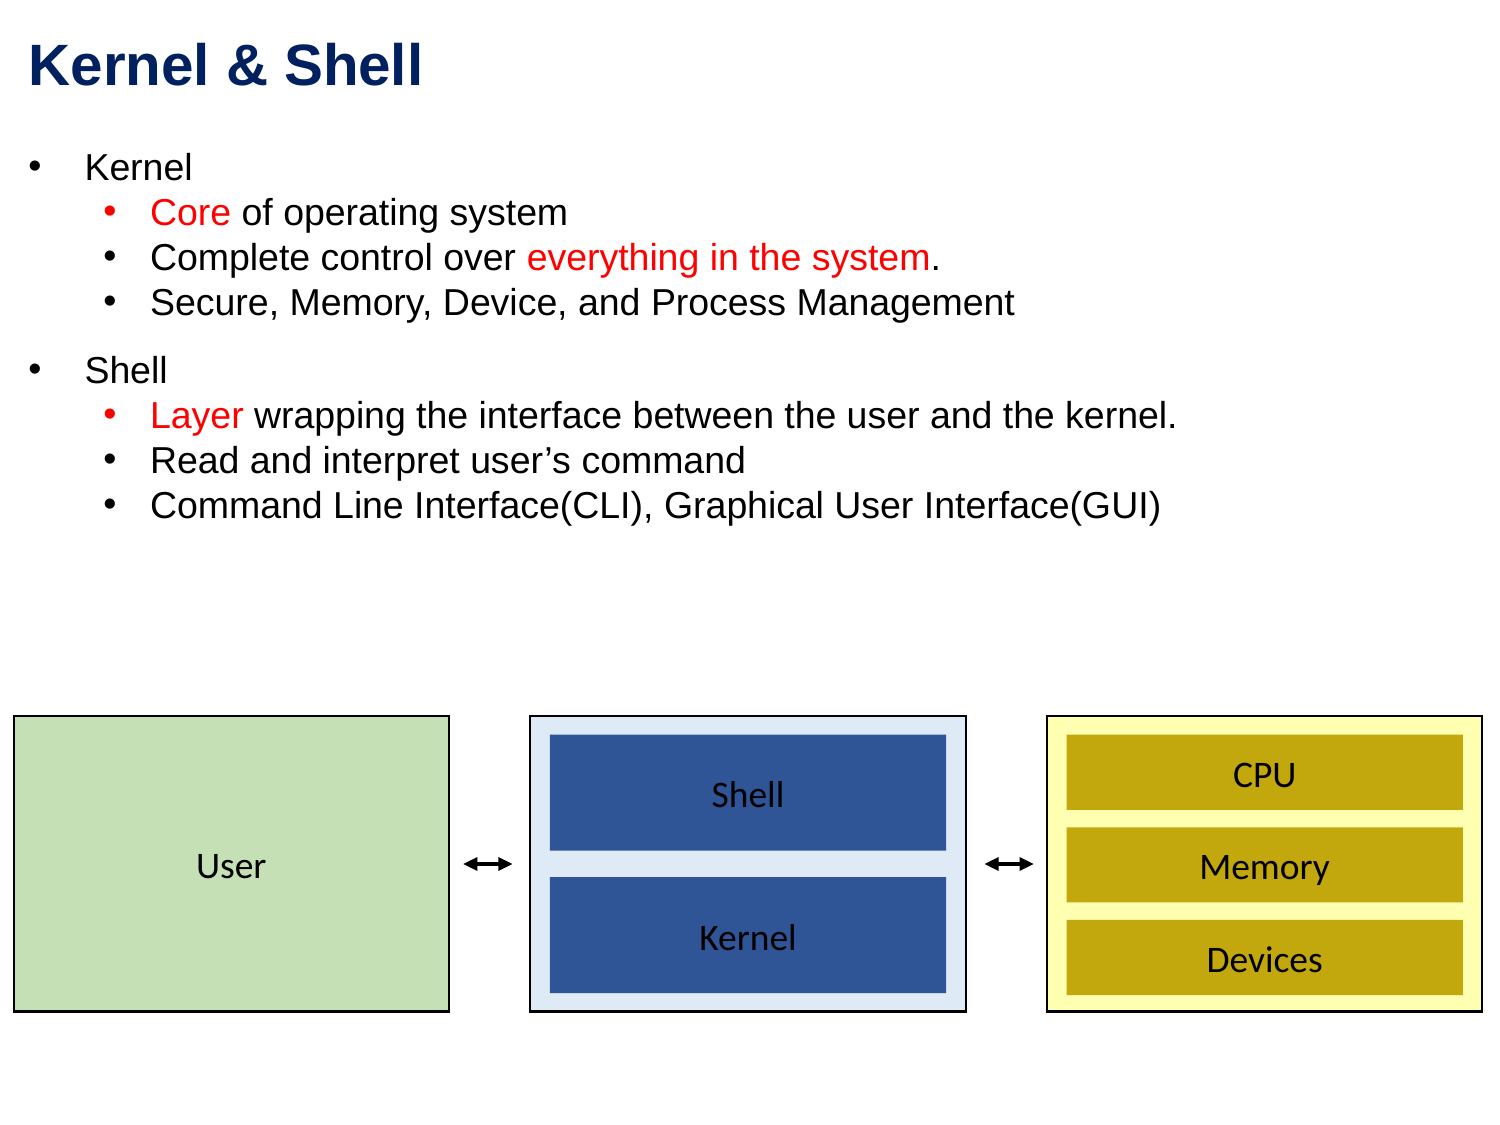

Kernel & Shell
Kernel
Core of operating system
Complete control over everything in the system.
Secure, Memory, Device, and Process Management
Shell
Layer wrapping the interface between the user and the kernel.
Read and interpret user’s command
Command Line Interface(CLI), Graphical User Interface(GUI)
User

Shell
Kernel

CPU
Memory
Devices